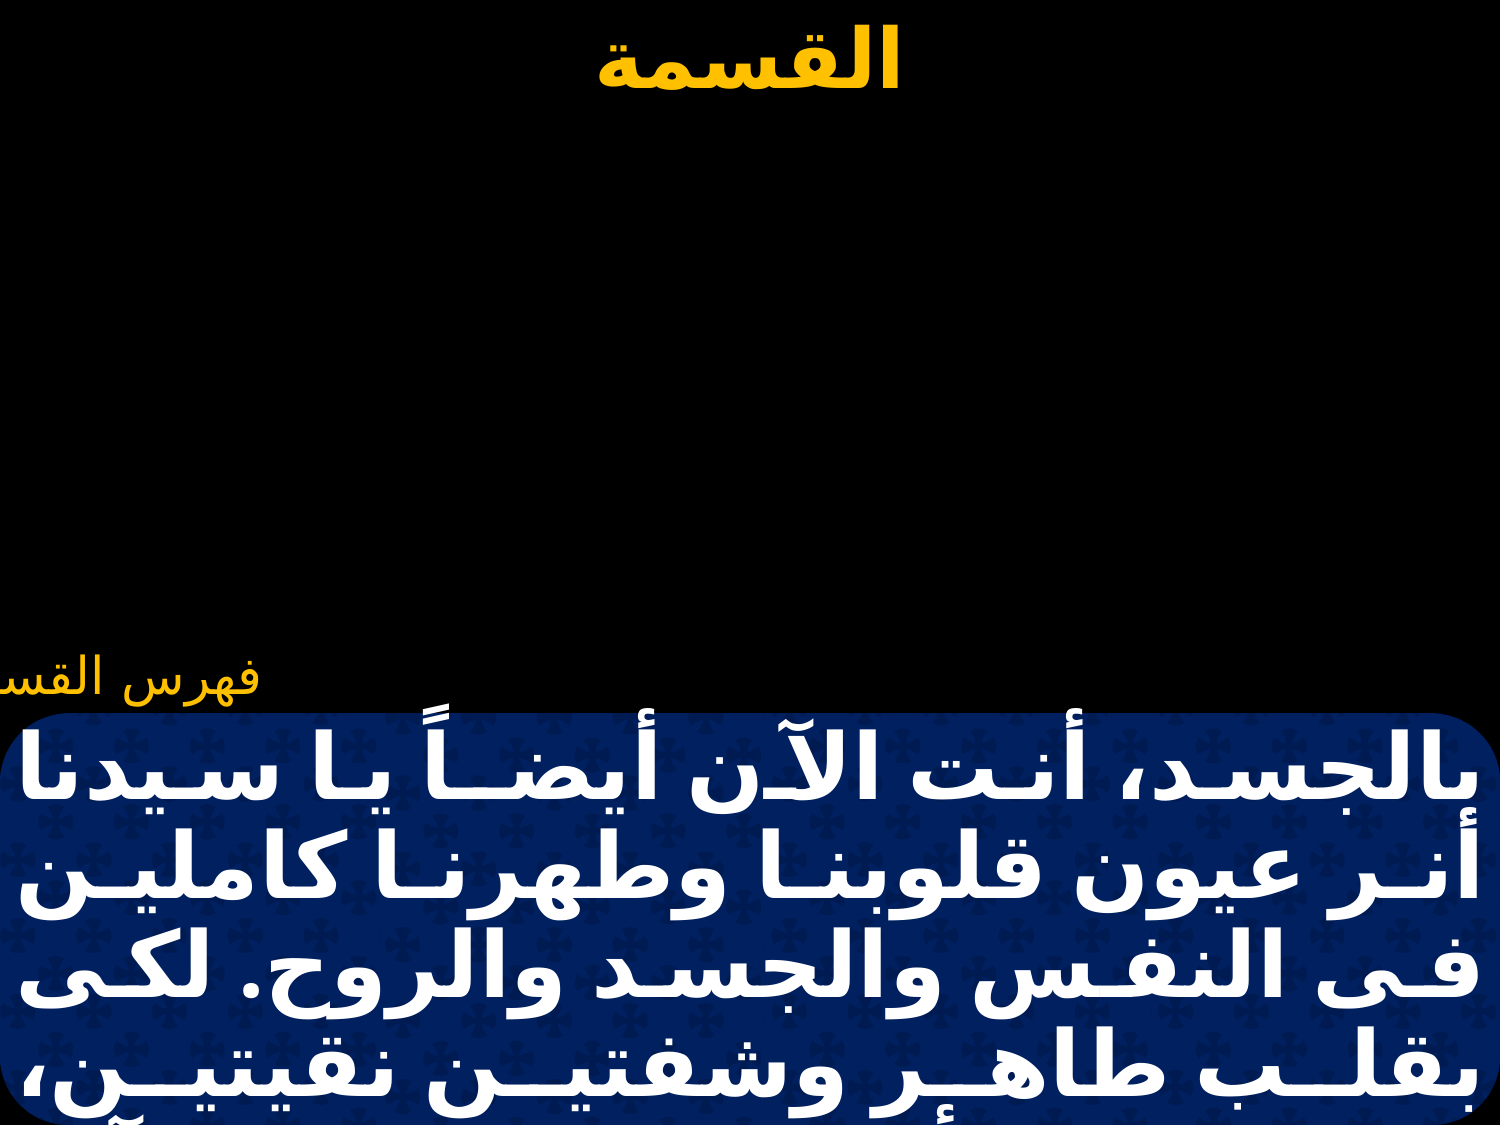

#
بالجسد، أنت الآن أيضـاً يا سيدنا أنر عيون قلوبنا وطهرنا كاملين فى النفس والجسد والروح. لكى بقلب طاهر وشفتين نقيتين، نجسر بدالة أن ندعوك يا الله الآب القدوس الذى فى السموات ونقول: